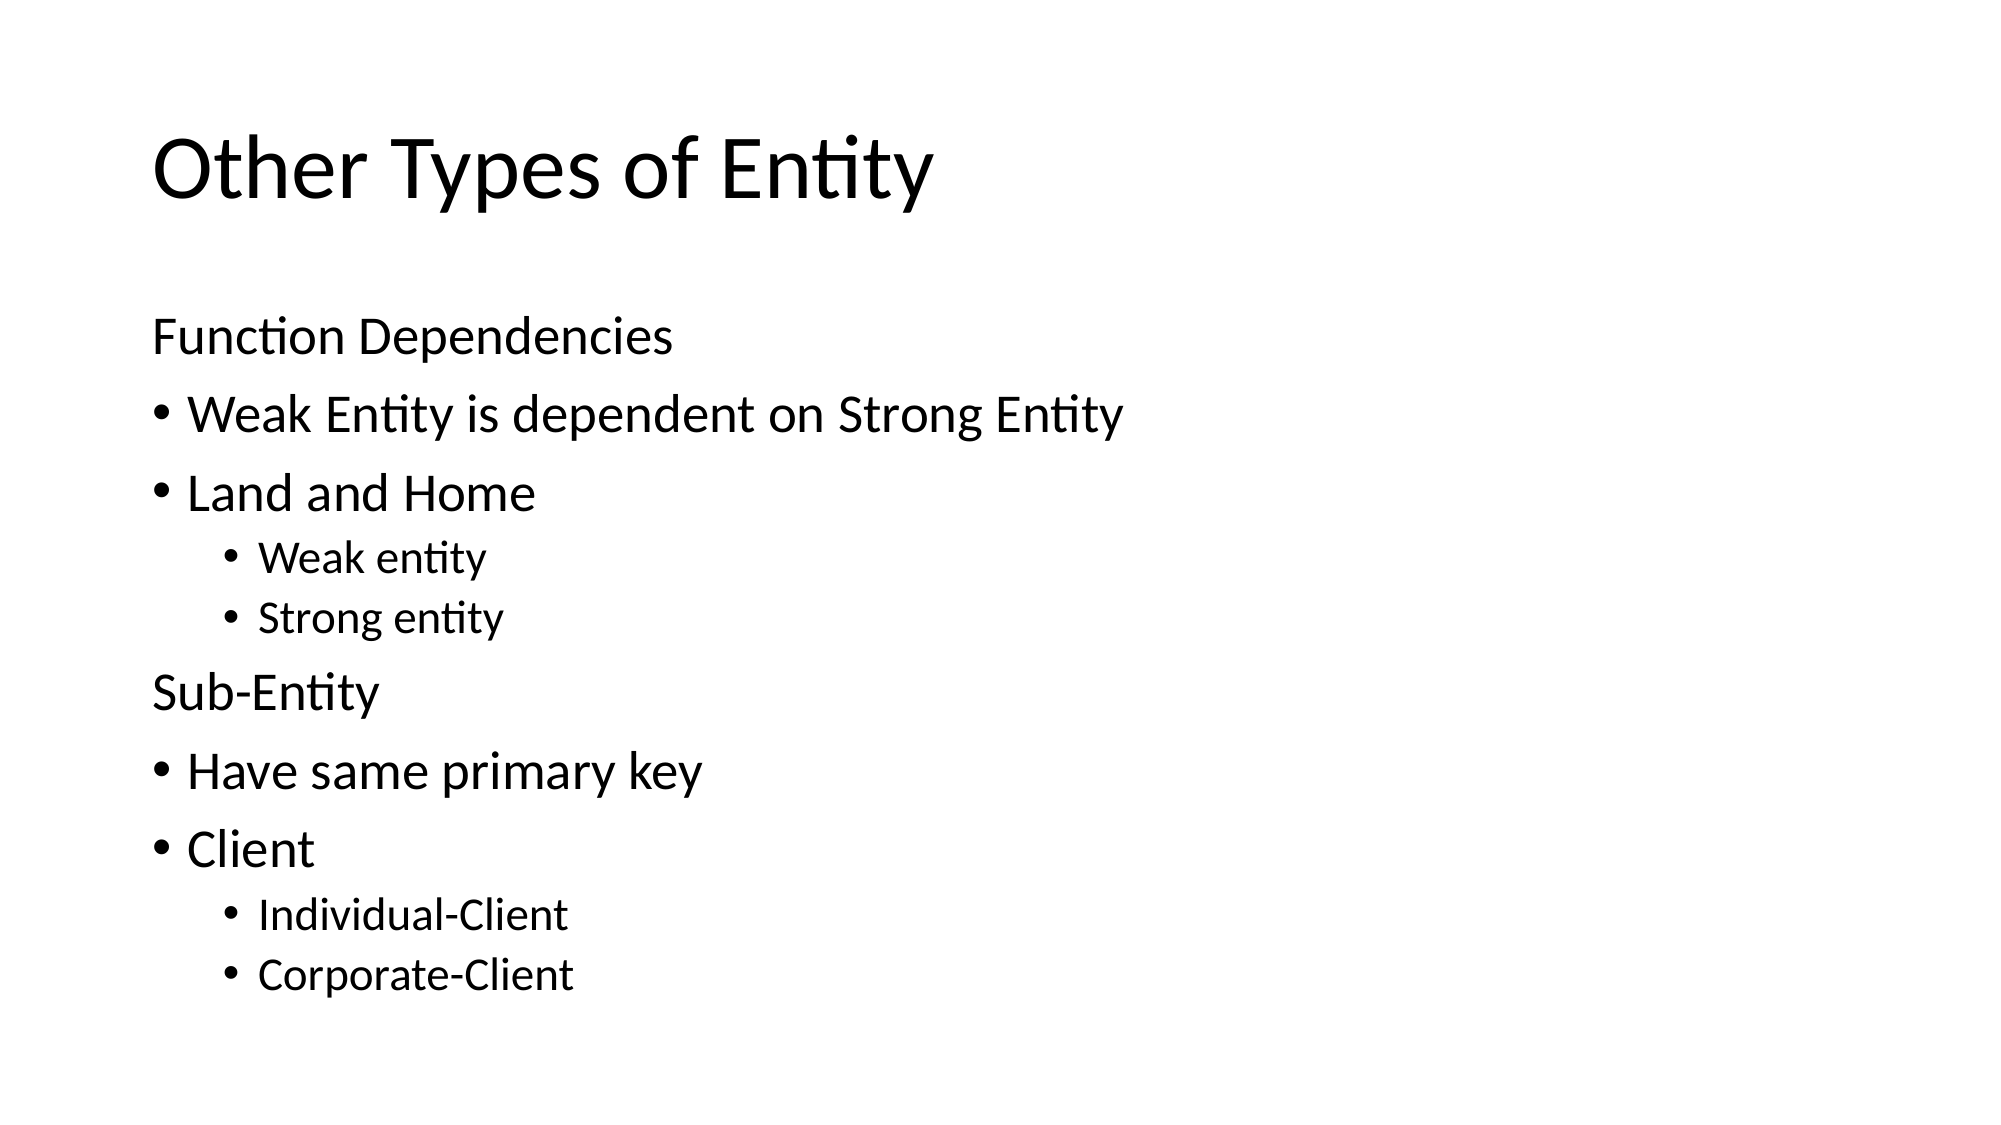

# Other Types of Entity
Function Dependencies
Weak Entity is dependent on Strong Entity
Land and Home
Weak entity
Strong entity
Sub-Entity
Have same primary key
Client
Individual-Client
Corporate-Client